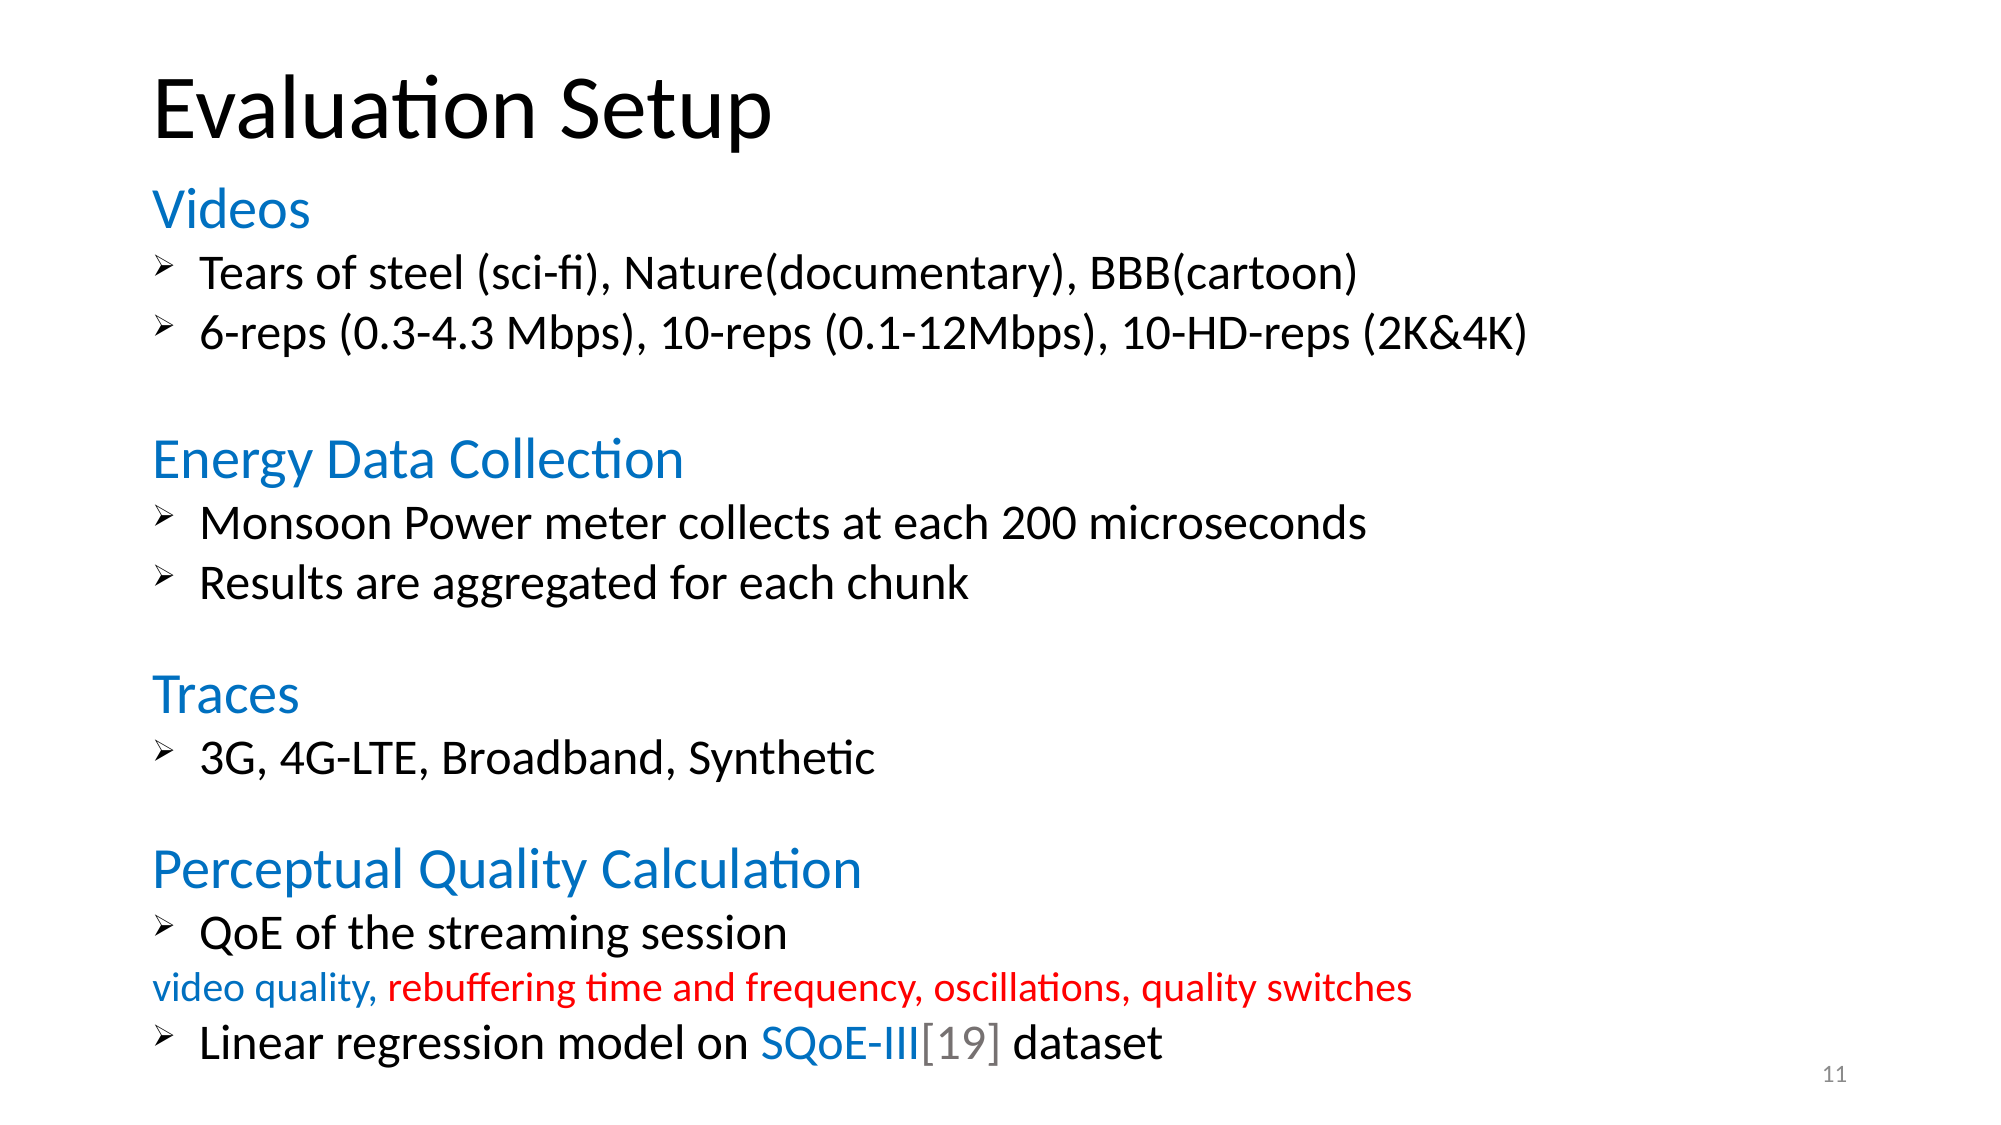

# Evaluation Setup
Videos
Tears of steel (sci-fi), Nature(documentary), BBB(cartoon)
6-reps (0.3-4.3 Mbps), 10-reps (0.1-12Mbps), 10-HD-reps (2K&4K)

Energy Data Collection
Monsoon Power meter collects at each 200 microseconds
Results are aggregated for each chunk

Traces
3G, 4G-LTE, Broadband, Synthetic

Perceptual Quality Calculation
QoE of the streaming session
video quality, rebuffering time and frequency, oscillations, quality switches
Linear regression model on SQoE-III[19] dataset

11